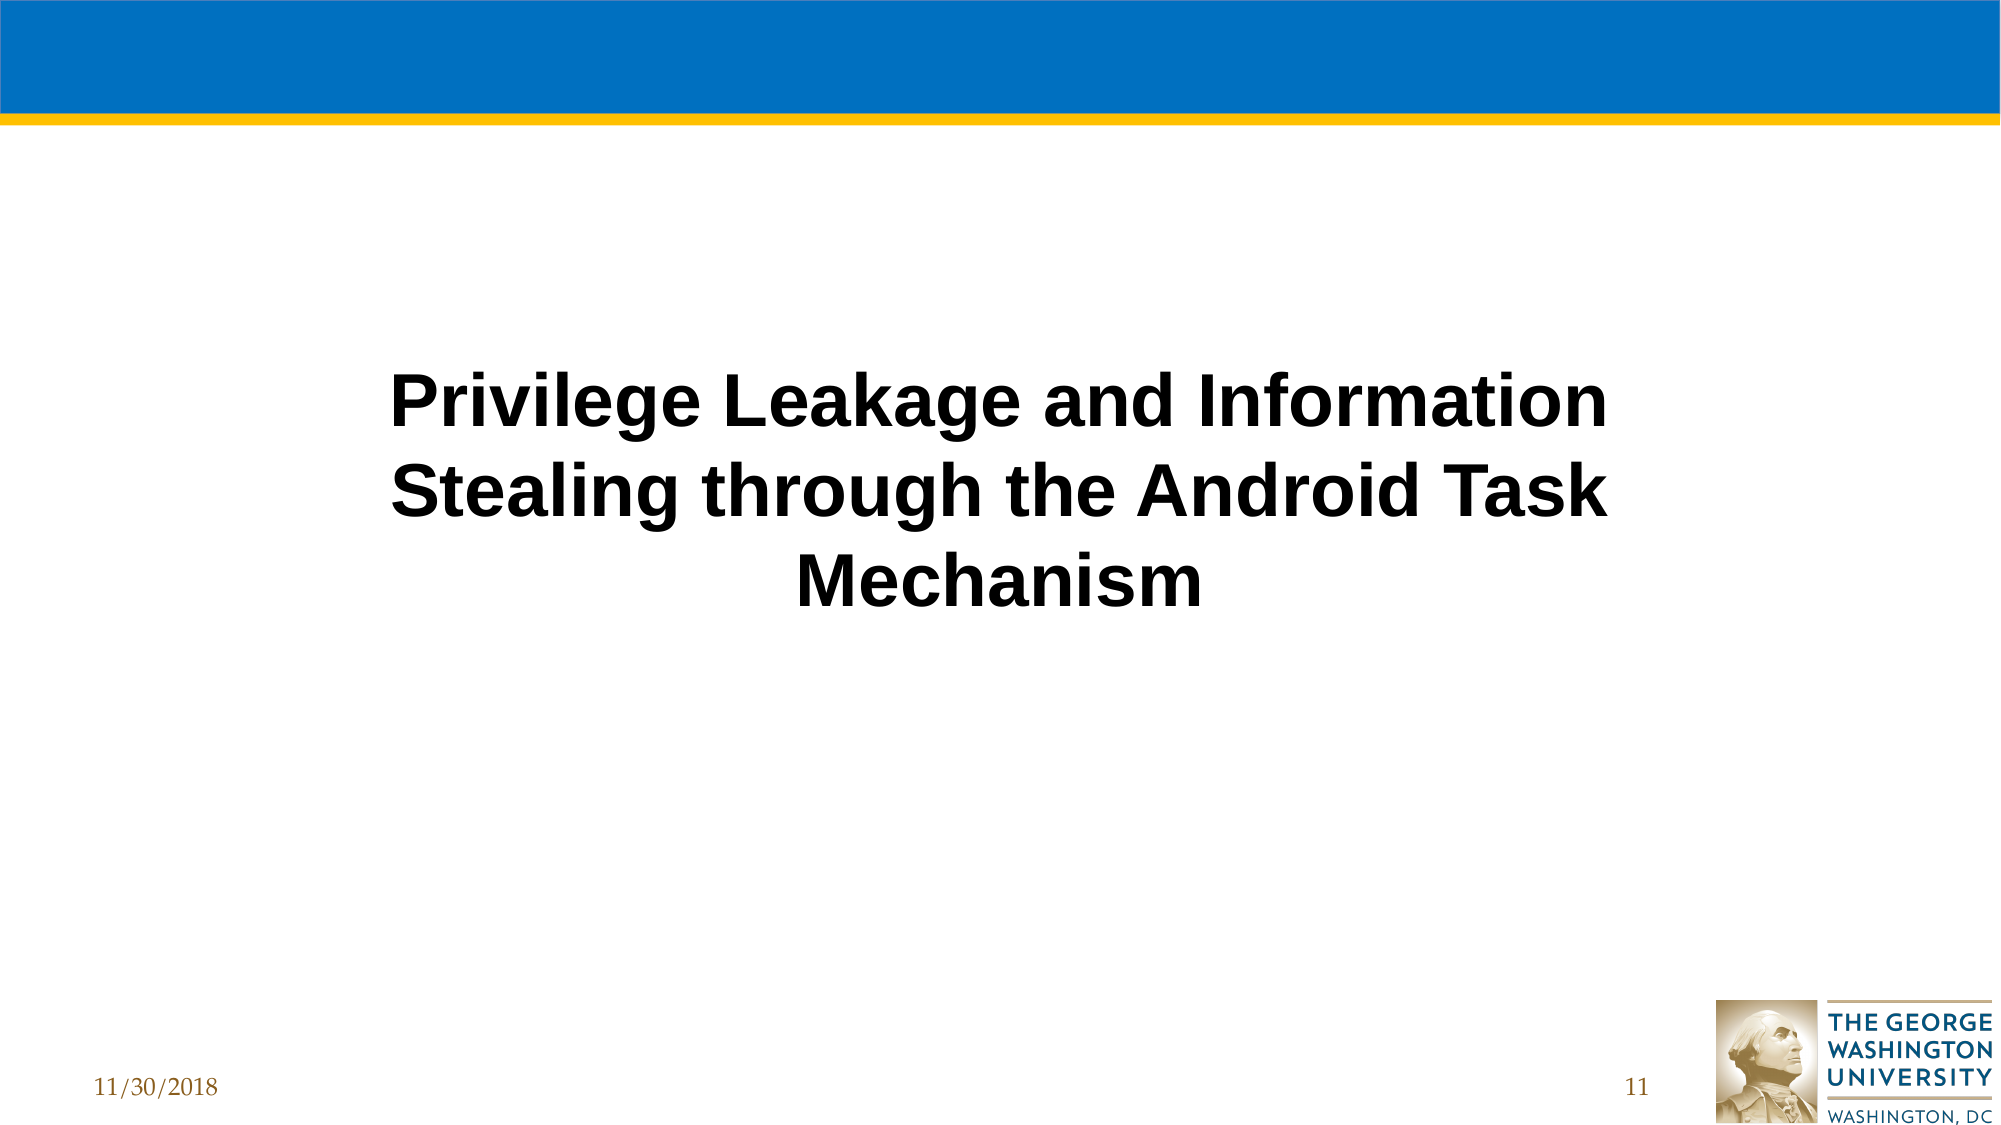

Privilege Leakage and Information Stealing through the Android Task Mechanism
11/30/2018
11